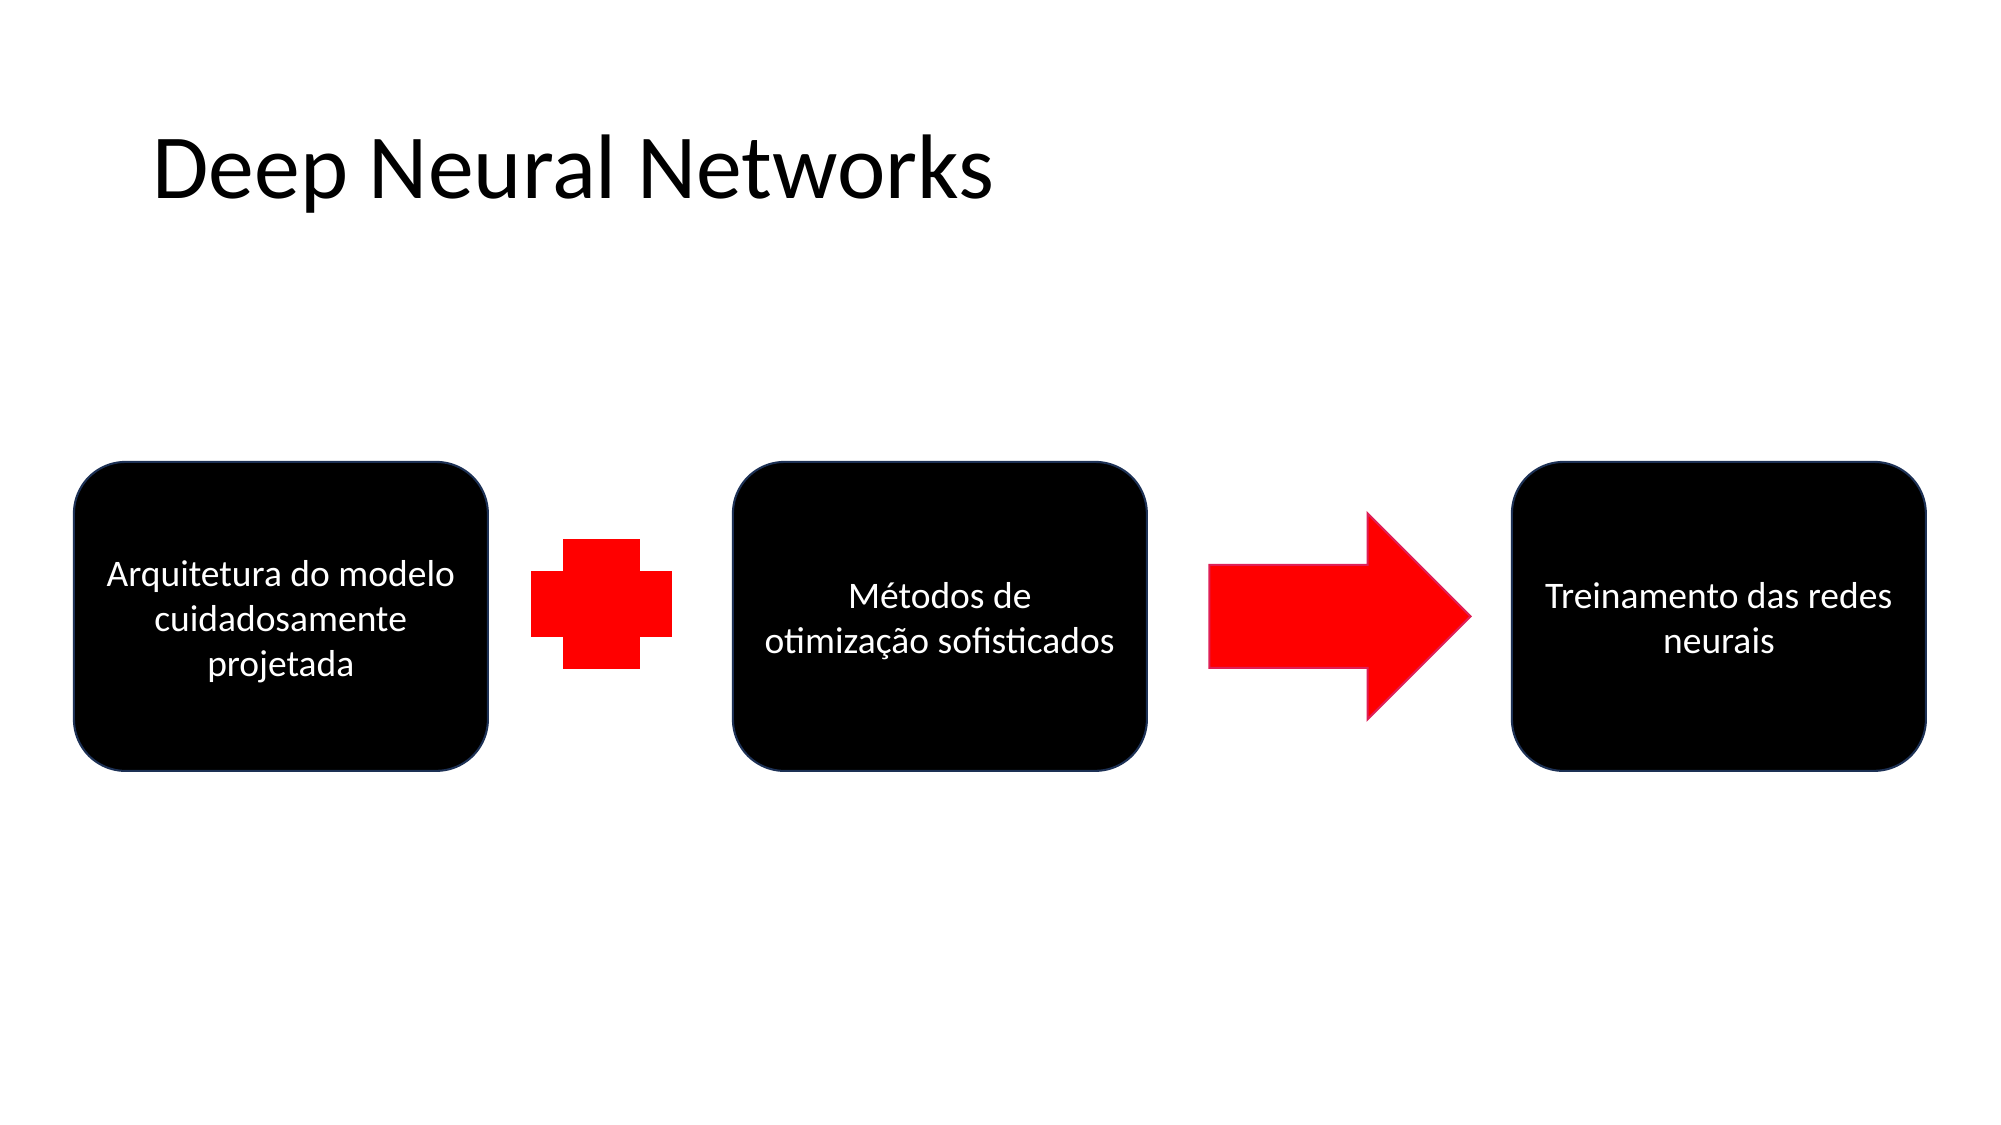

# Deep Neural Networks

Arquitetura do modelo cuidadosamente projetada
Métodos de otimização sofisticados
Treinamento das redes neurais